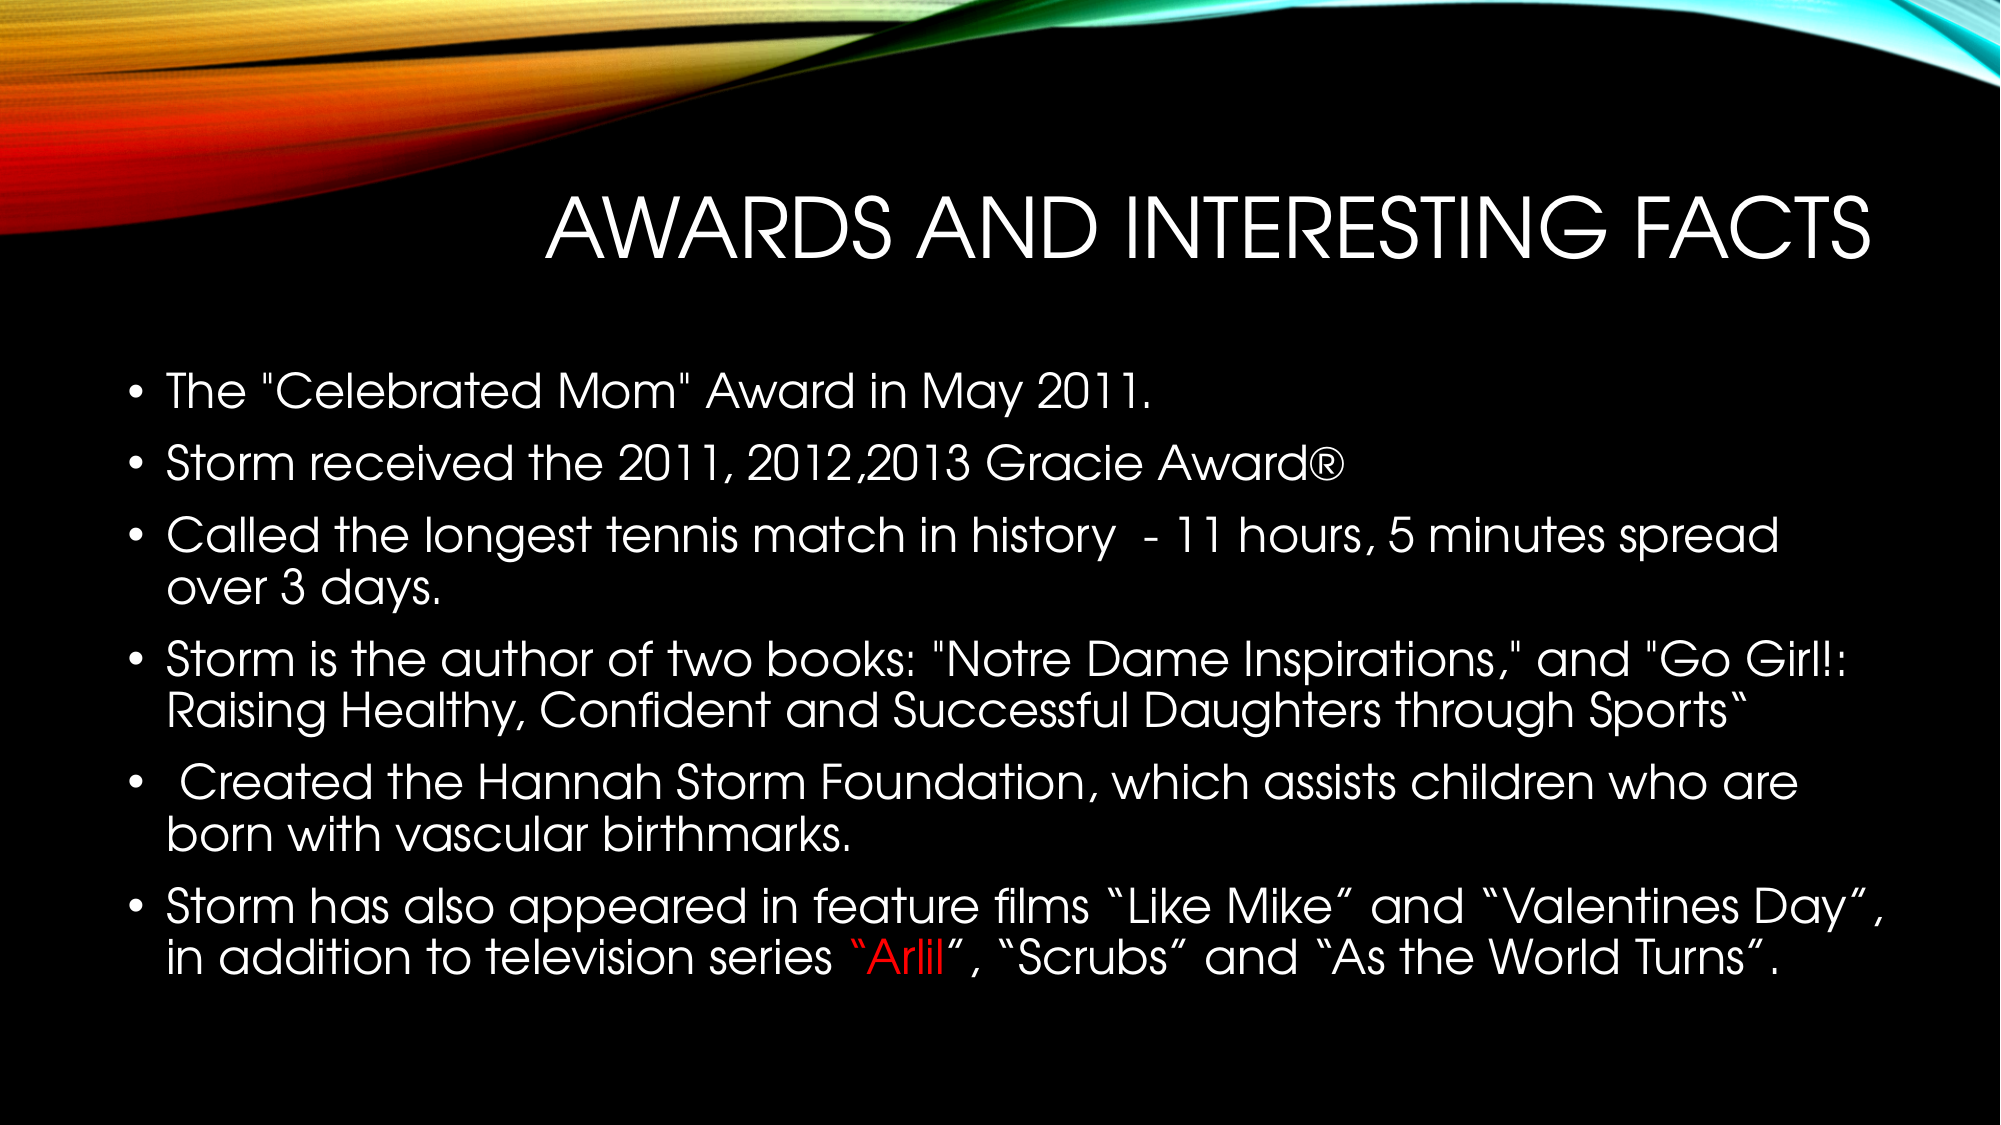

# Awards and interesting facts
The "Celebrated Mom" Award in May 2011.
Storm received the 2011, 2012,2013 Gracie Award®
Called the longest tennis match in history  - 11 hours, 5 minutes spread over 3 days.
Storm is the author of two books: "Notre Dame Inspirations," and "Go Girl!: Raising Healthy, Confident and Successful Daughters through Sports“
 Created the Hannah Storm Foundation, which assists children who are born with vascular birthmarks.
Storm has also appeared in feature films “Like Mike” and “Valentines Day”, in addition to television series “Arlil”, “Scrubs” and “As the World Turns”.